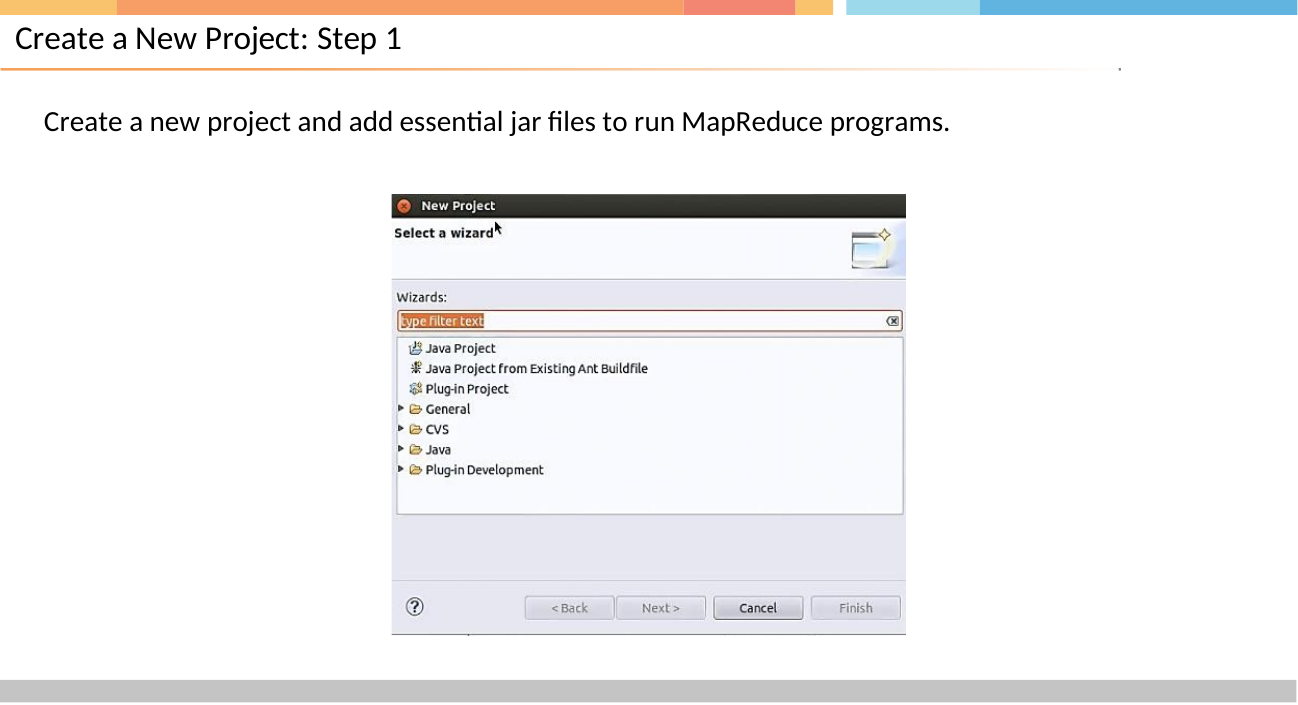

# Create a New Project: Step 1

Create a new project and add essential jar files to run MapReduce programs.